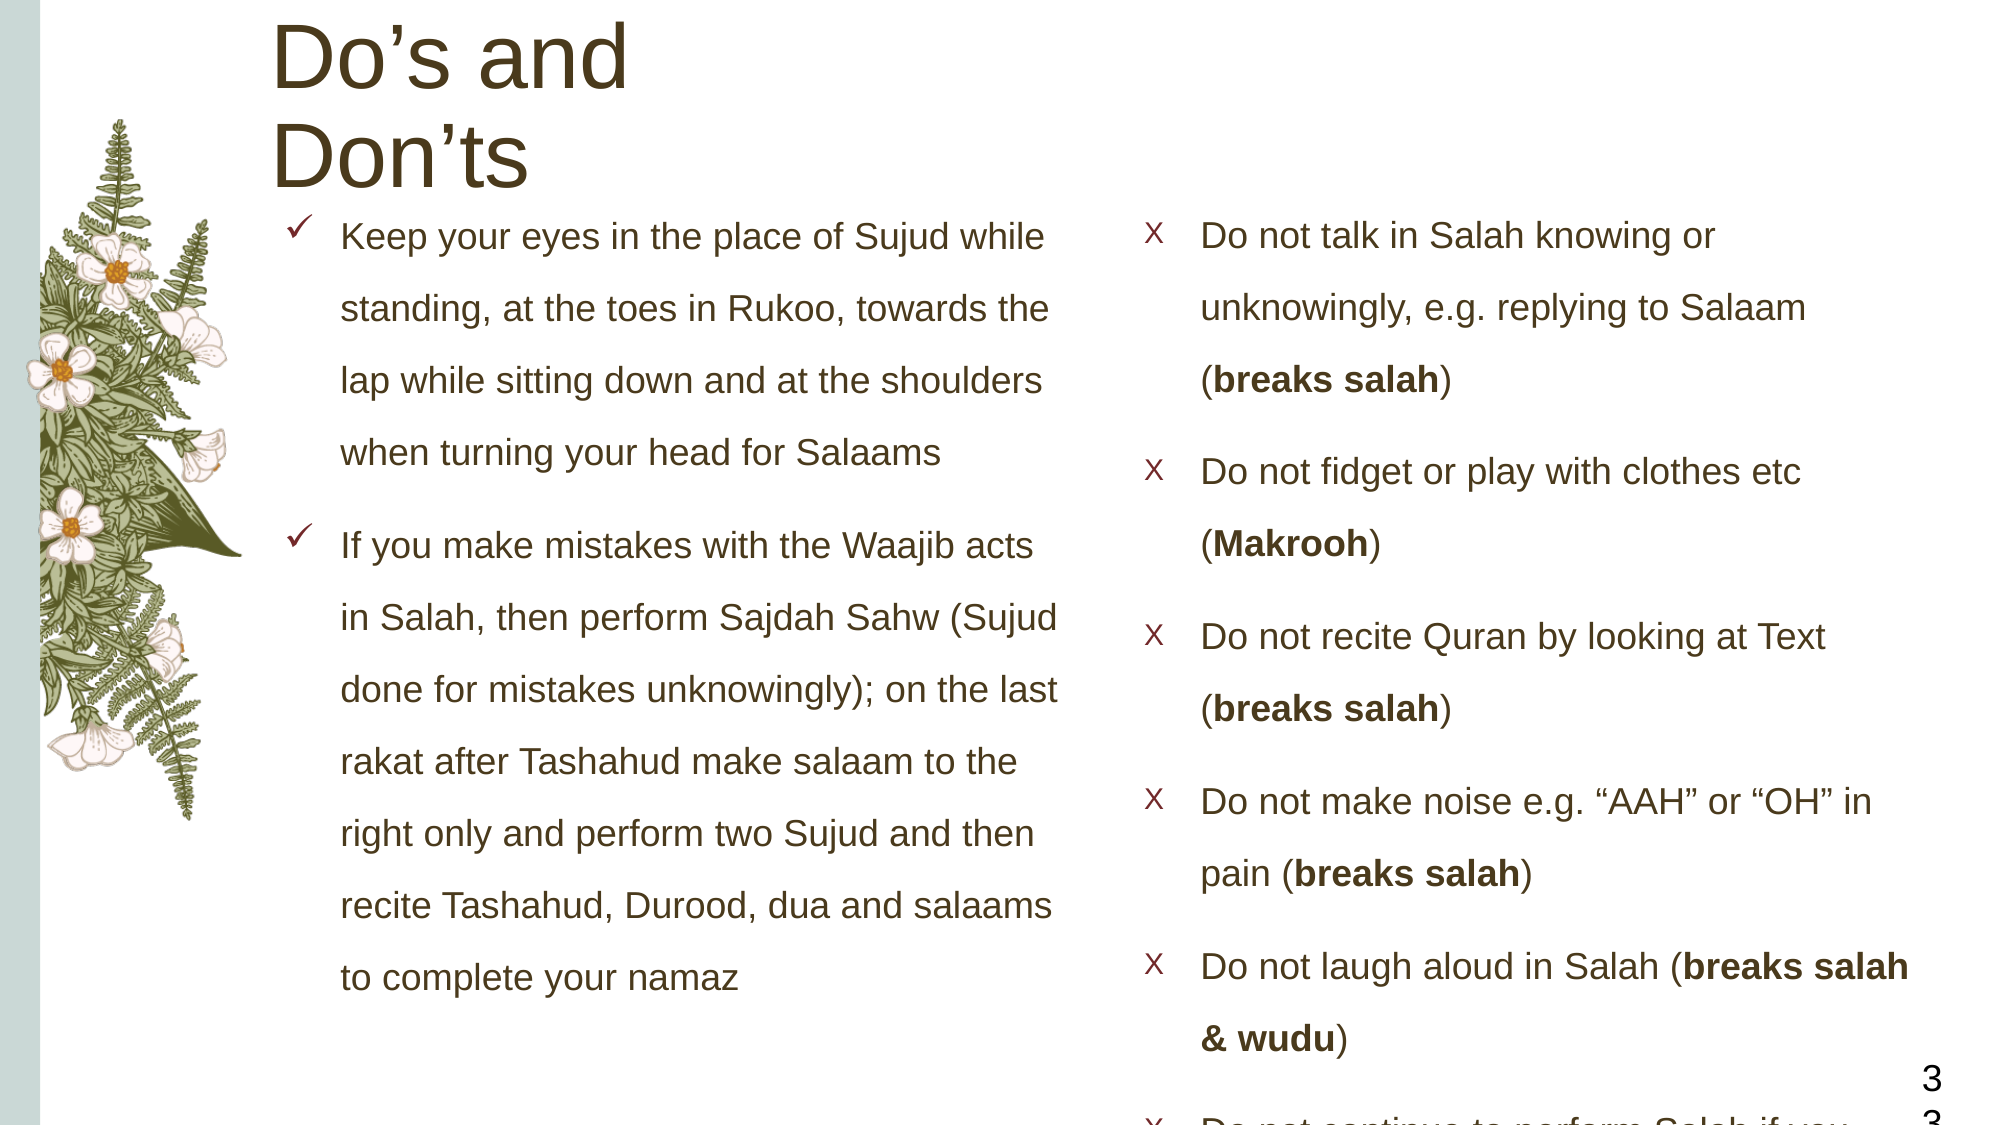

# Do’s and Don’ts
Do not talk in Salah knowing or unknowingly, e.g. replying to Salaam (breaks salah)
Do not fidget or play with clothes etc (Makrooh)
Do not recite Quran by looking at Text (breaks salah)
Do not make noise e.g. “AAH” or “OH” in pain (breaks salah)
Do not laugh aloud in Salah (breaks salah & wudu)
Do not continue to perform Salah if you have the urge to urinate or pass stool (Makrooh)
Keep your eyes in the place of Sujud while standing, at the toes in Rukoo, towards the lap while sitting down and at the shoulders when turning your head for Salaams
If you make mistakes with the Waajib acts in Salah, then perform Sajdah Sahw (Sujud done for mistakes unknowingly); on the last rakat after Tashahud make salaam to the right only and perform two Sujud and then recite Tashahud, Durood, dua and salaams to complete your namaz
33